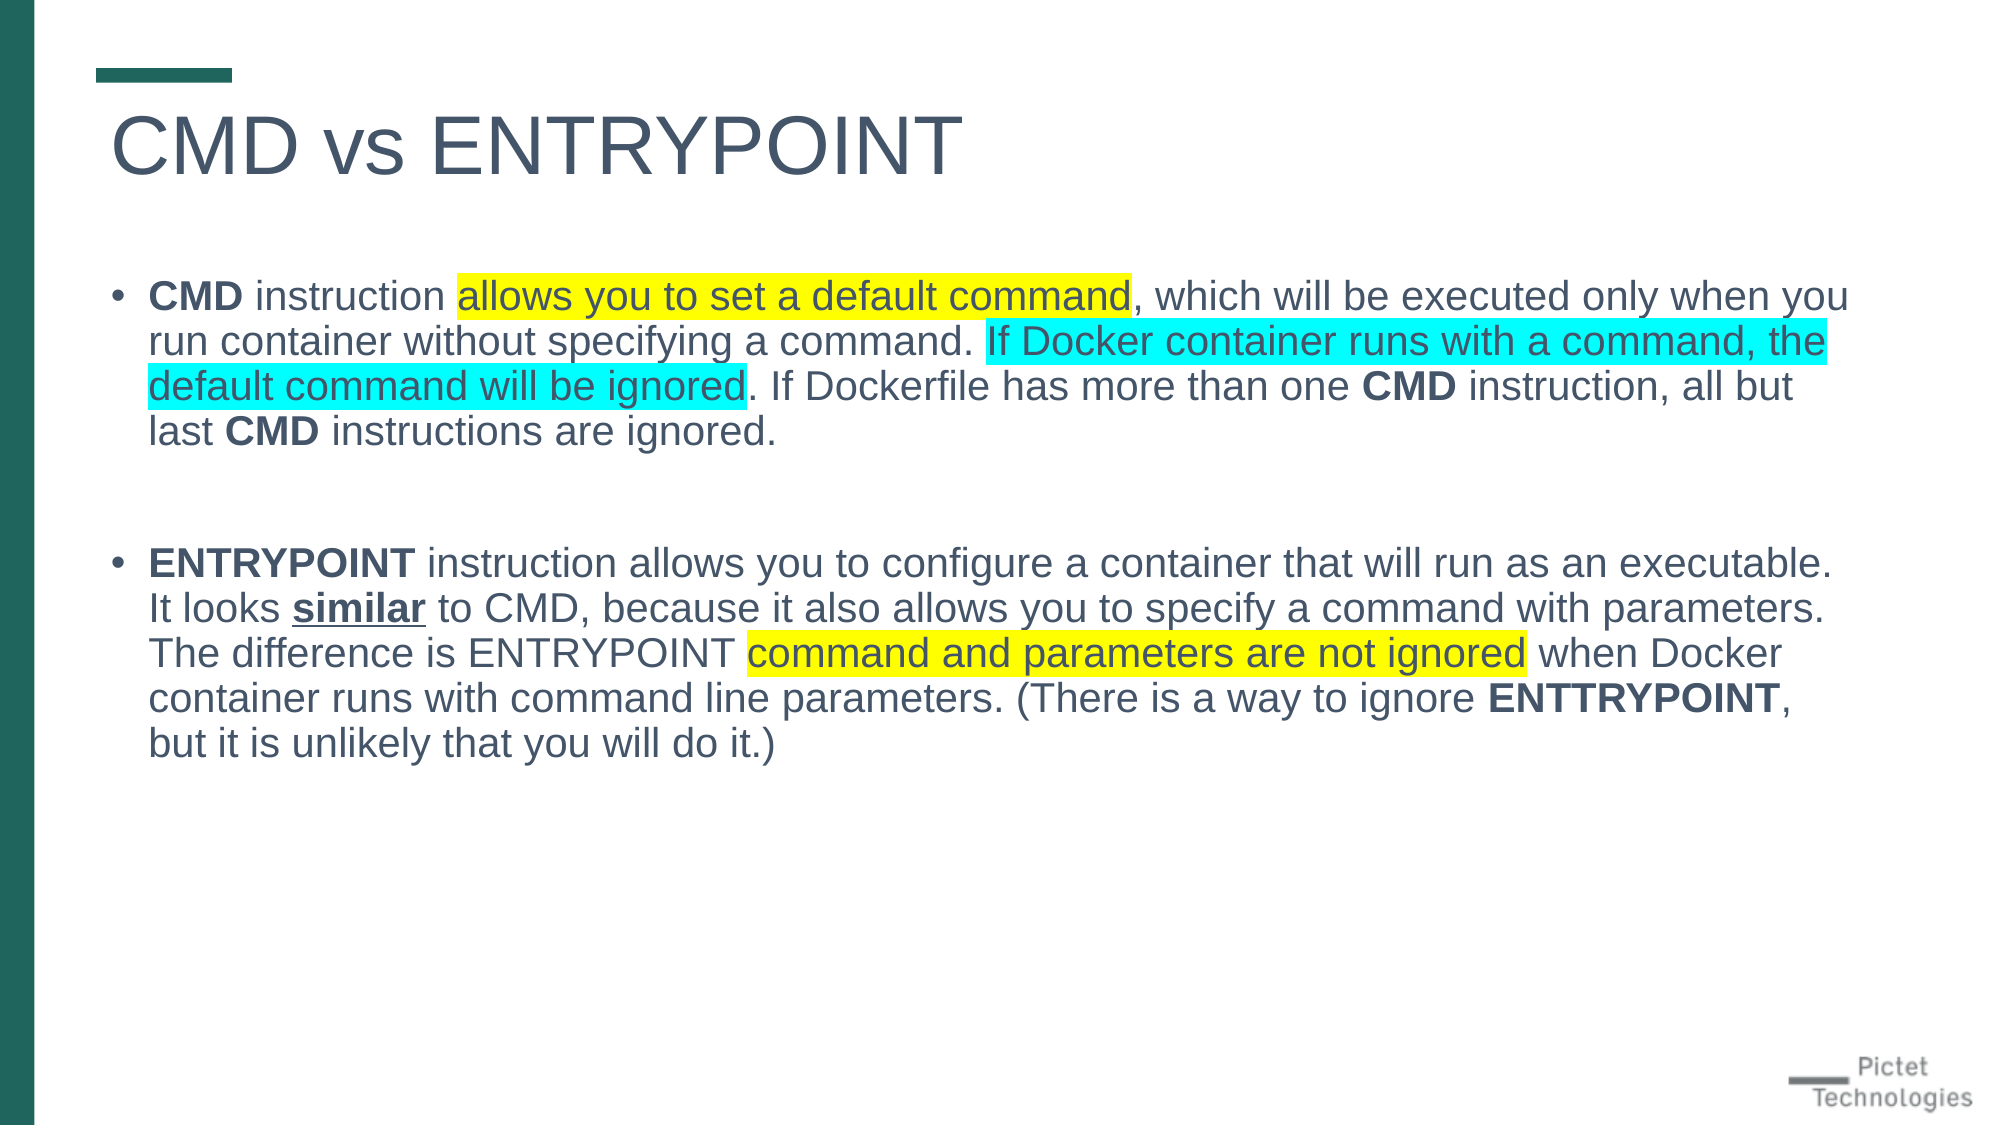

# CMD vs ENTRYPOINT
CMD instruction allows you to set a default command, which will be executed only when you run container without specifying a command. If Docker container runs with a command, the default command will be ignored. If Dockerfile has more than one CMD instruction, all but last CMD instructions are ignored.

ENTRYPOINT instruction allows you to configure a container that will run as an executable. It looks similar to CMD, because it also allows you to specify a command with parameters. The difference is ENTRYPOINT command and parameters are not ignored when Docker container runs with command line parameters. (There is a way to ignore ENTTRYPOINT, but it is unlikely that you will do it.)